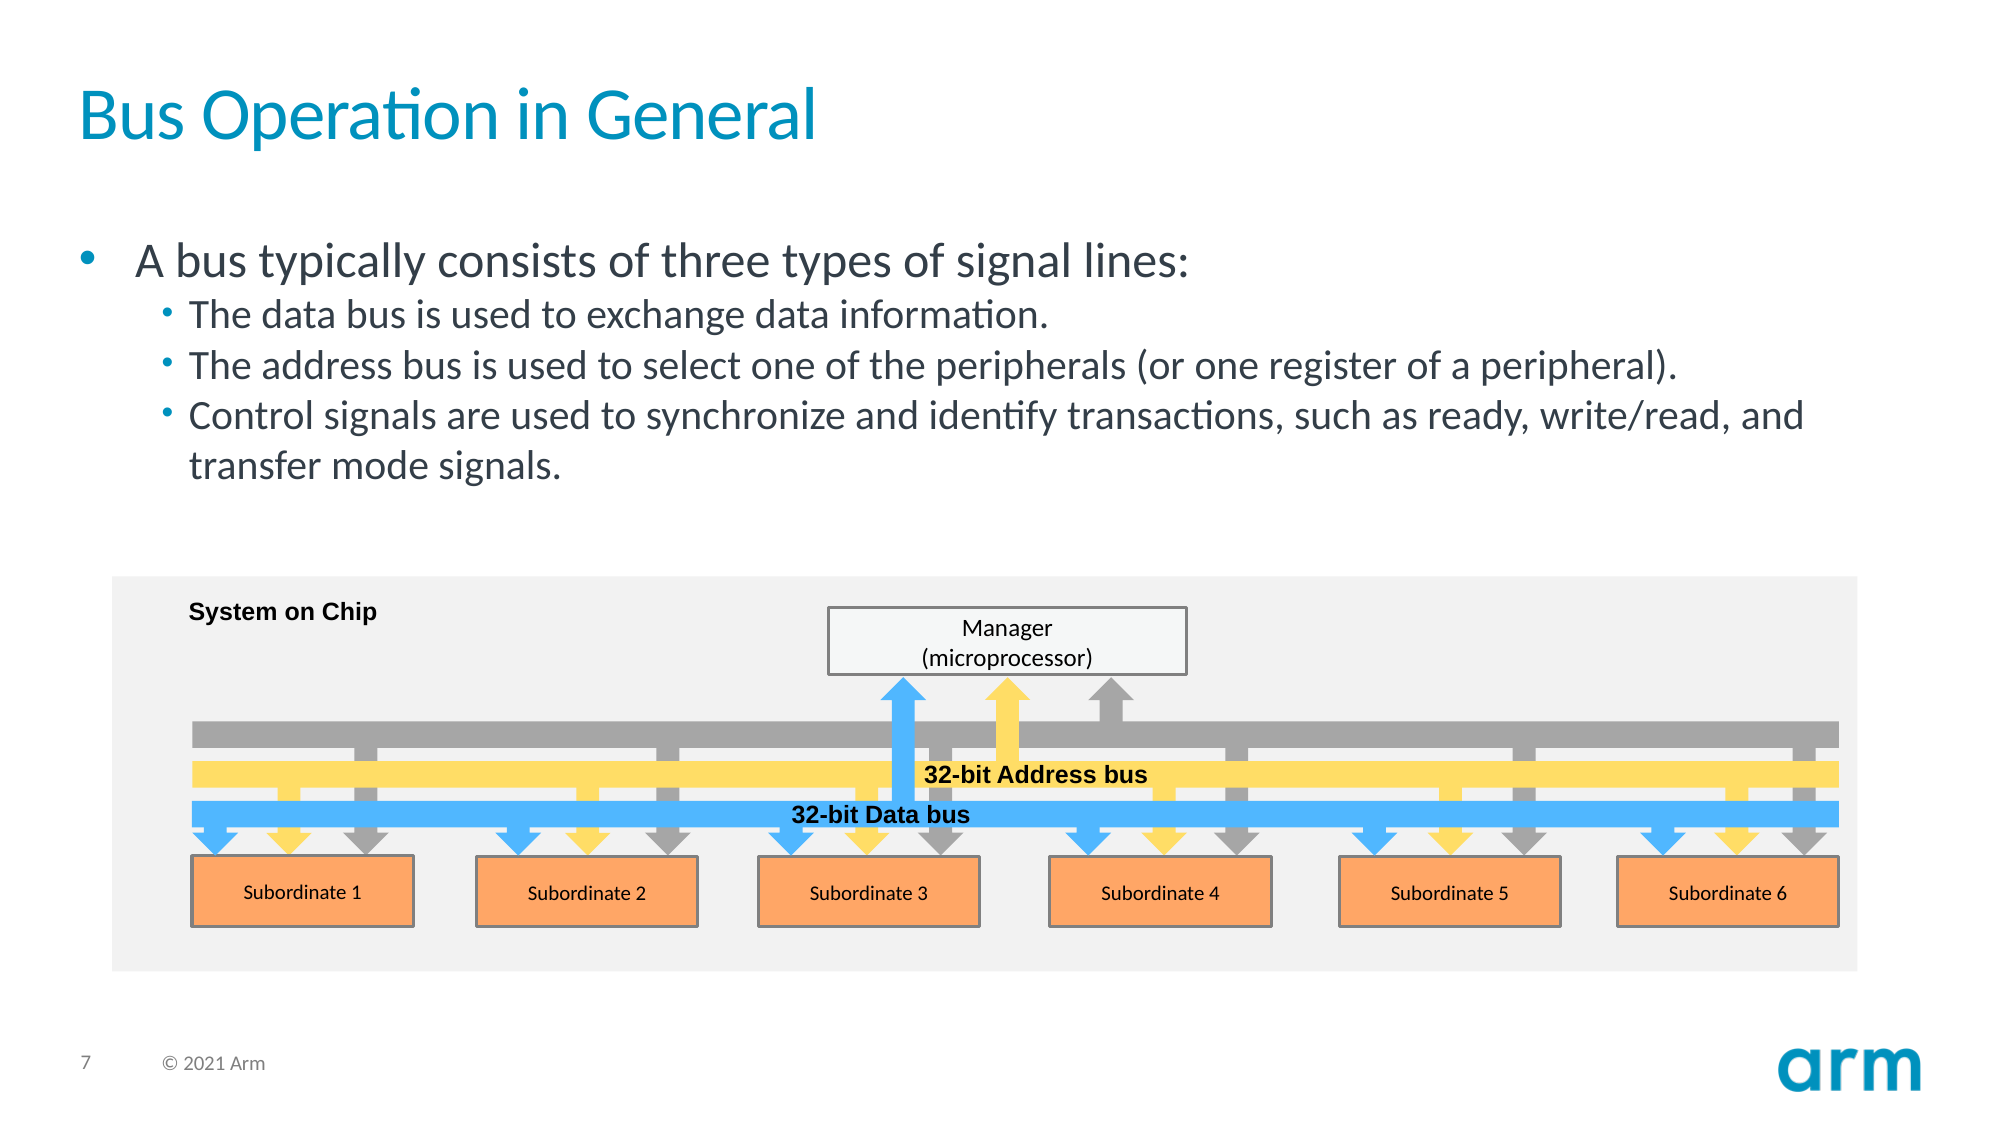

# Bus Operation in General
A bus typically consists of three types of signal lines:
The data bus is used to exchange data information.
The address bus is used to select one of the peripherals (or one register of a peripheral).
Control signals are used to synchronize and identify transactions, such as ready, write/read, and transfer mode signals.

System on Chip
Manager
(microprocessor)

32-bit Address bus

32-bit Data bus

Subordinate 1
Subordinate 2
Subordinate 3
Subordinate 4
Subordinate 5
Subordinate 6